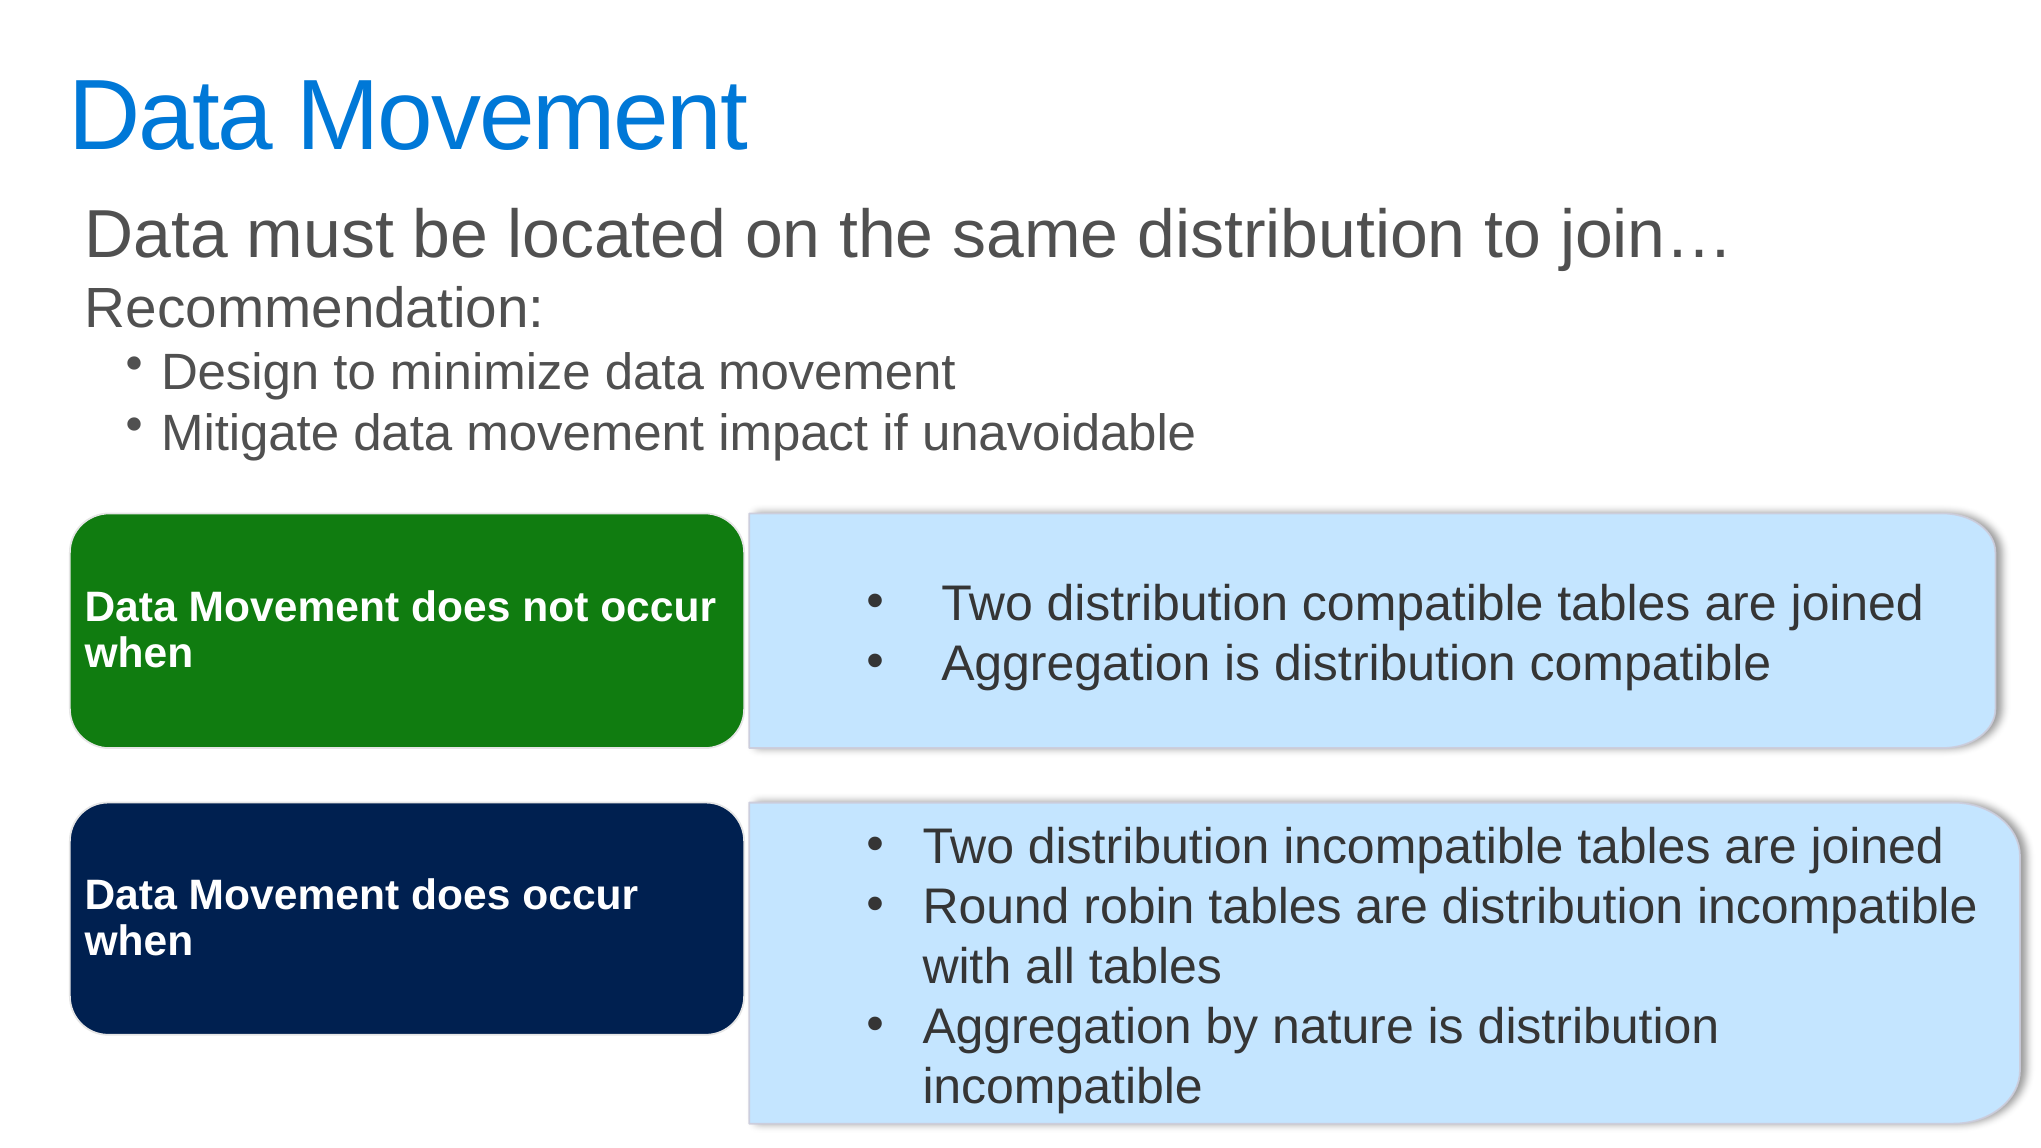

# Data Movement
Data must be located on the same distribution to join…
Recommendation:
Design to minimize data movement
Mitigate data movement impact if unavoidable

Data Movement does not occur when
Two distribution compatible tables are joined
Aggregation is distribution compatible
Data Movement does occur when
Two distribution incompatible tables are joined
Round robin tables are distribution incompatible with all tables
Aggregation by nature is distribution incompatible